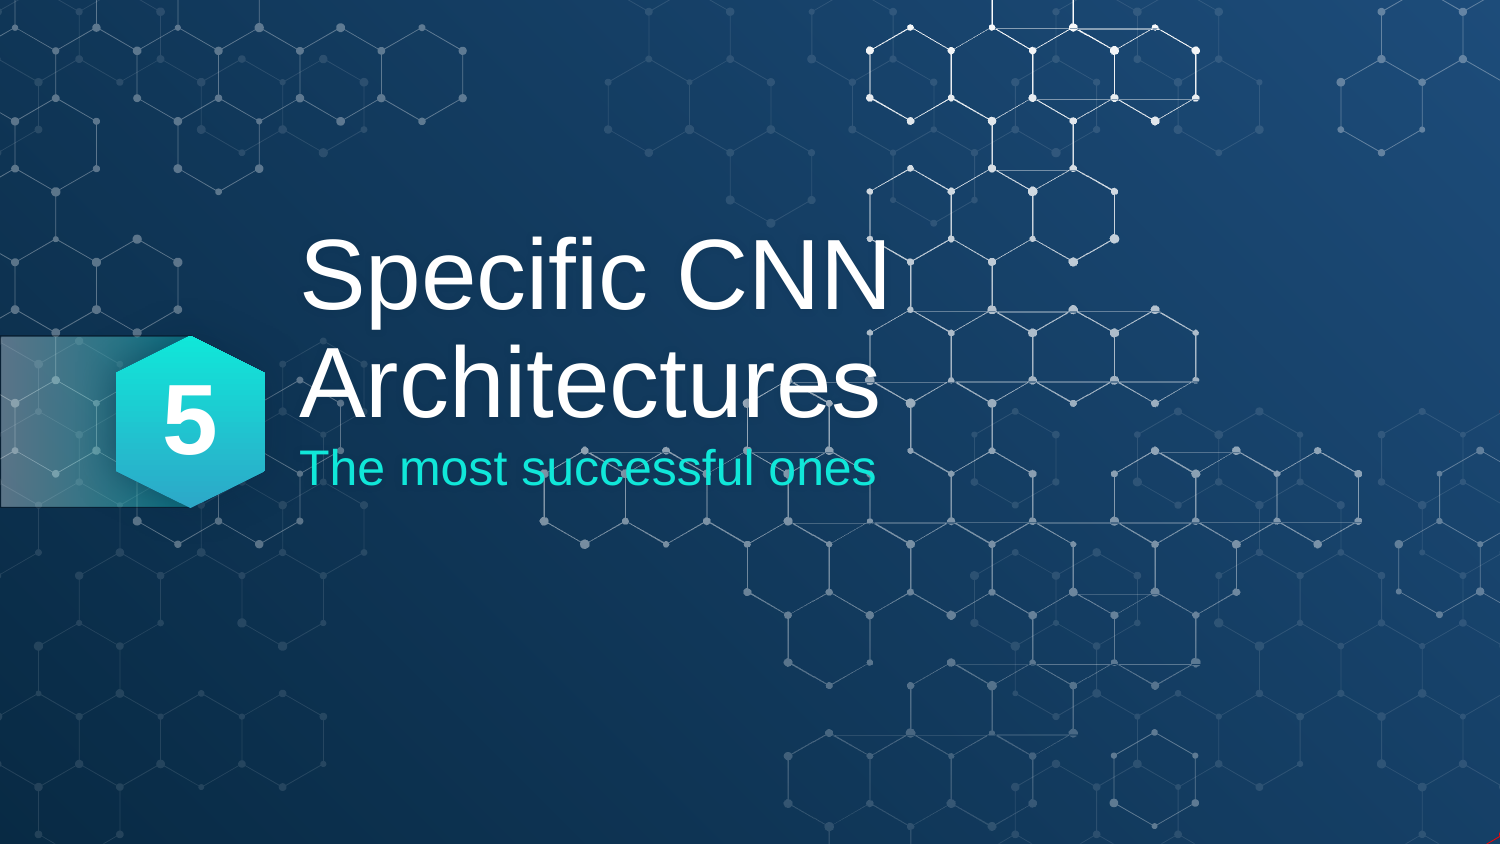

5
# Specific CNN Architectures
The most successful ones